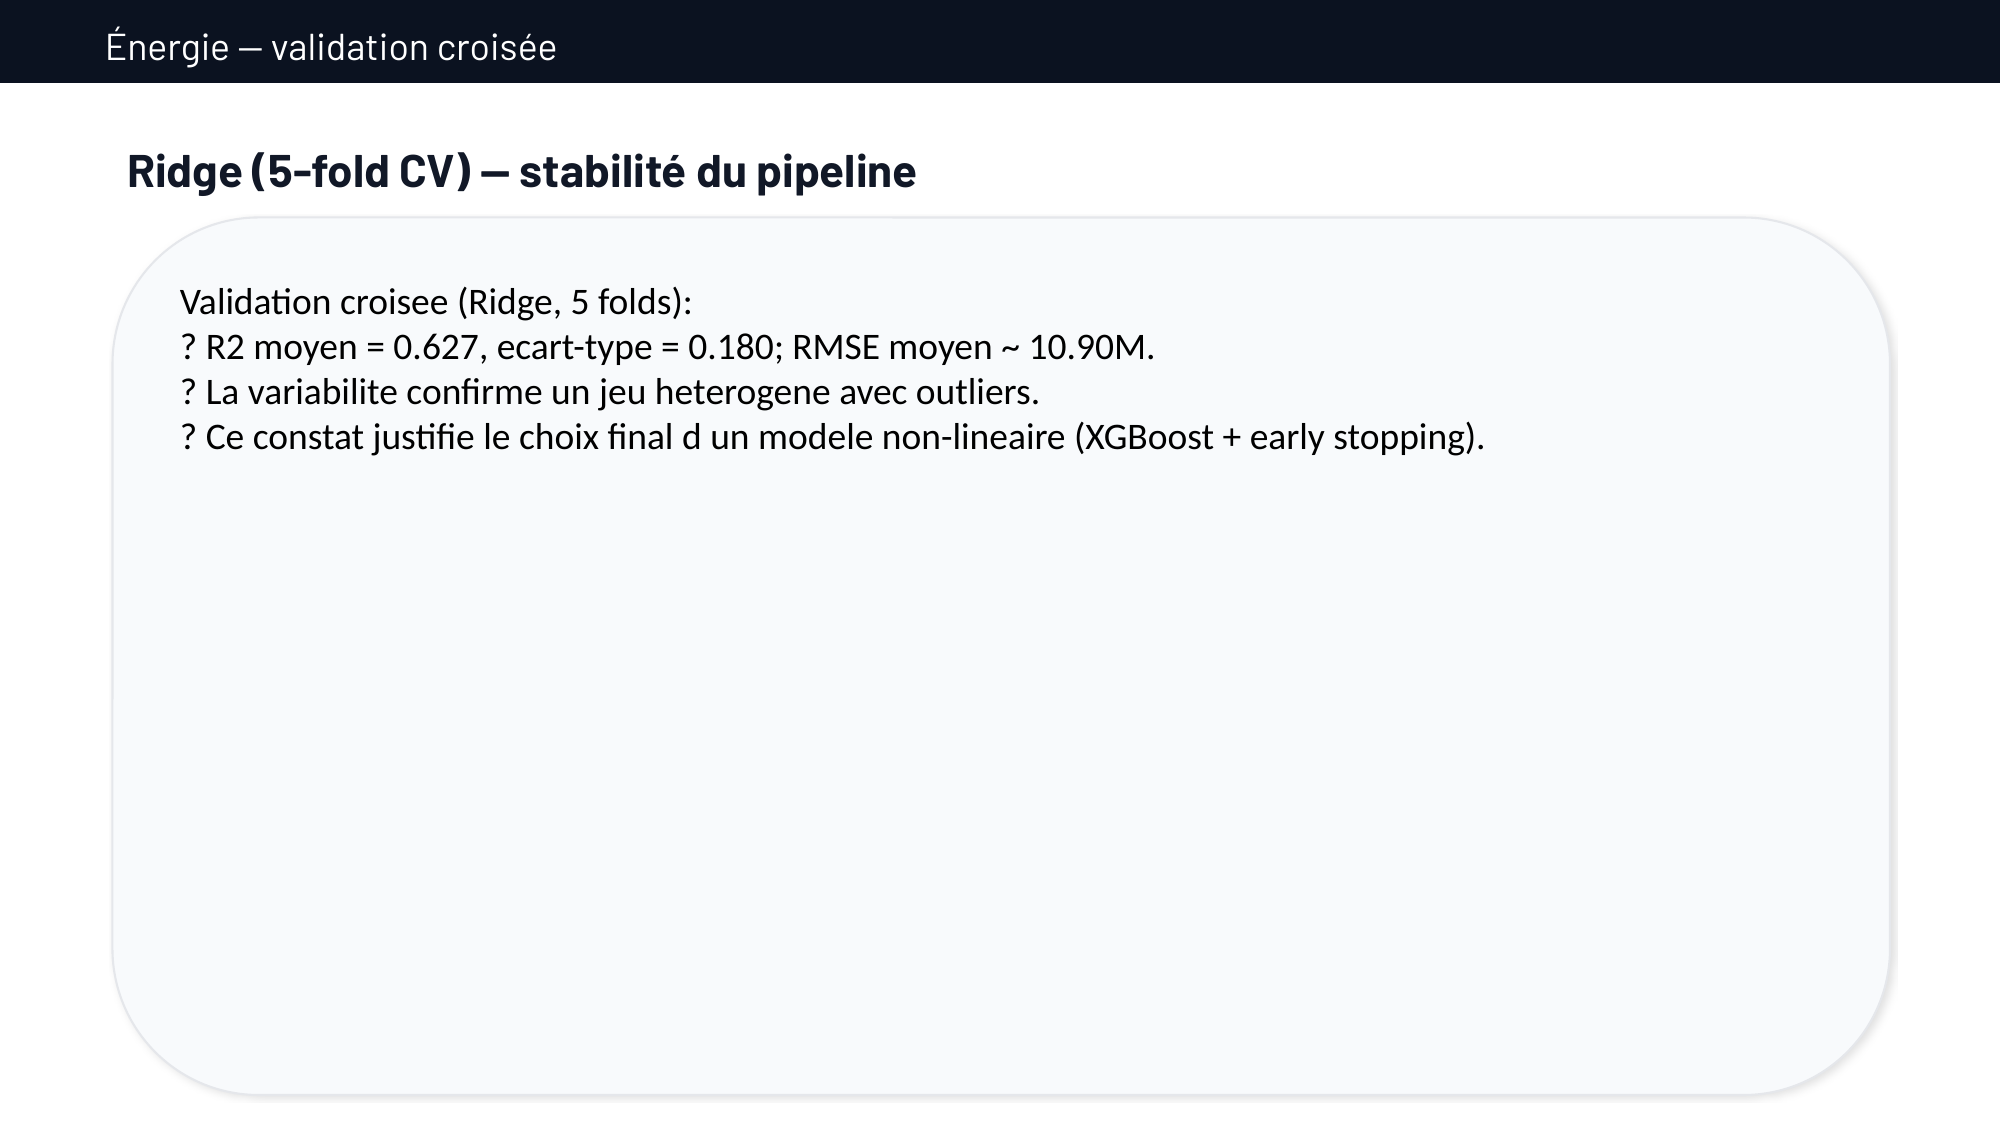

Énergie — validation croisée
Ridge (5-fold CV) — stabilité du pipeline

Validation croisee (Ridge, 5 folds):
? R2 moyen = 0.627, ecart-type = 0.180; RMSE moyen ~ 10.90M.
? La variabilite confirme un jeu heterogene avec outliers.
? Ce constat justifie le choix final d un modele non-lineaire (XGBoost + early stopping).